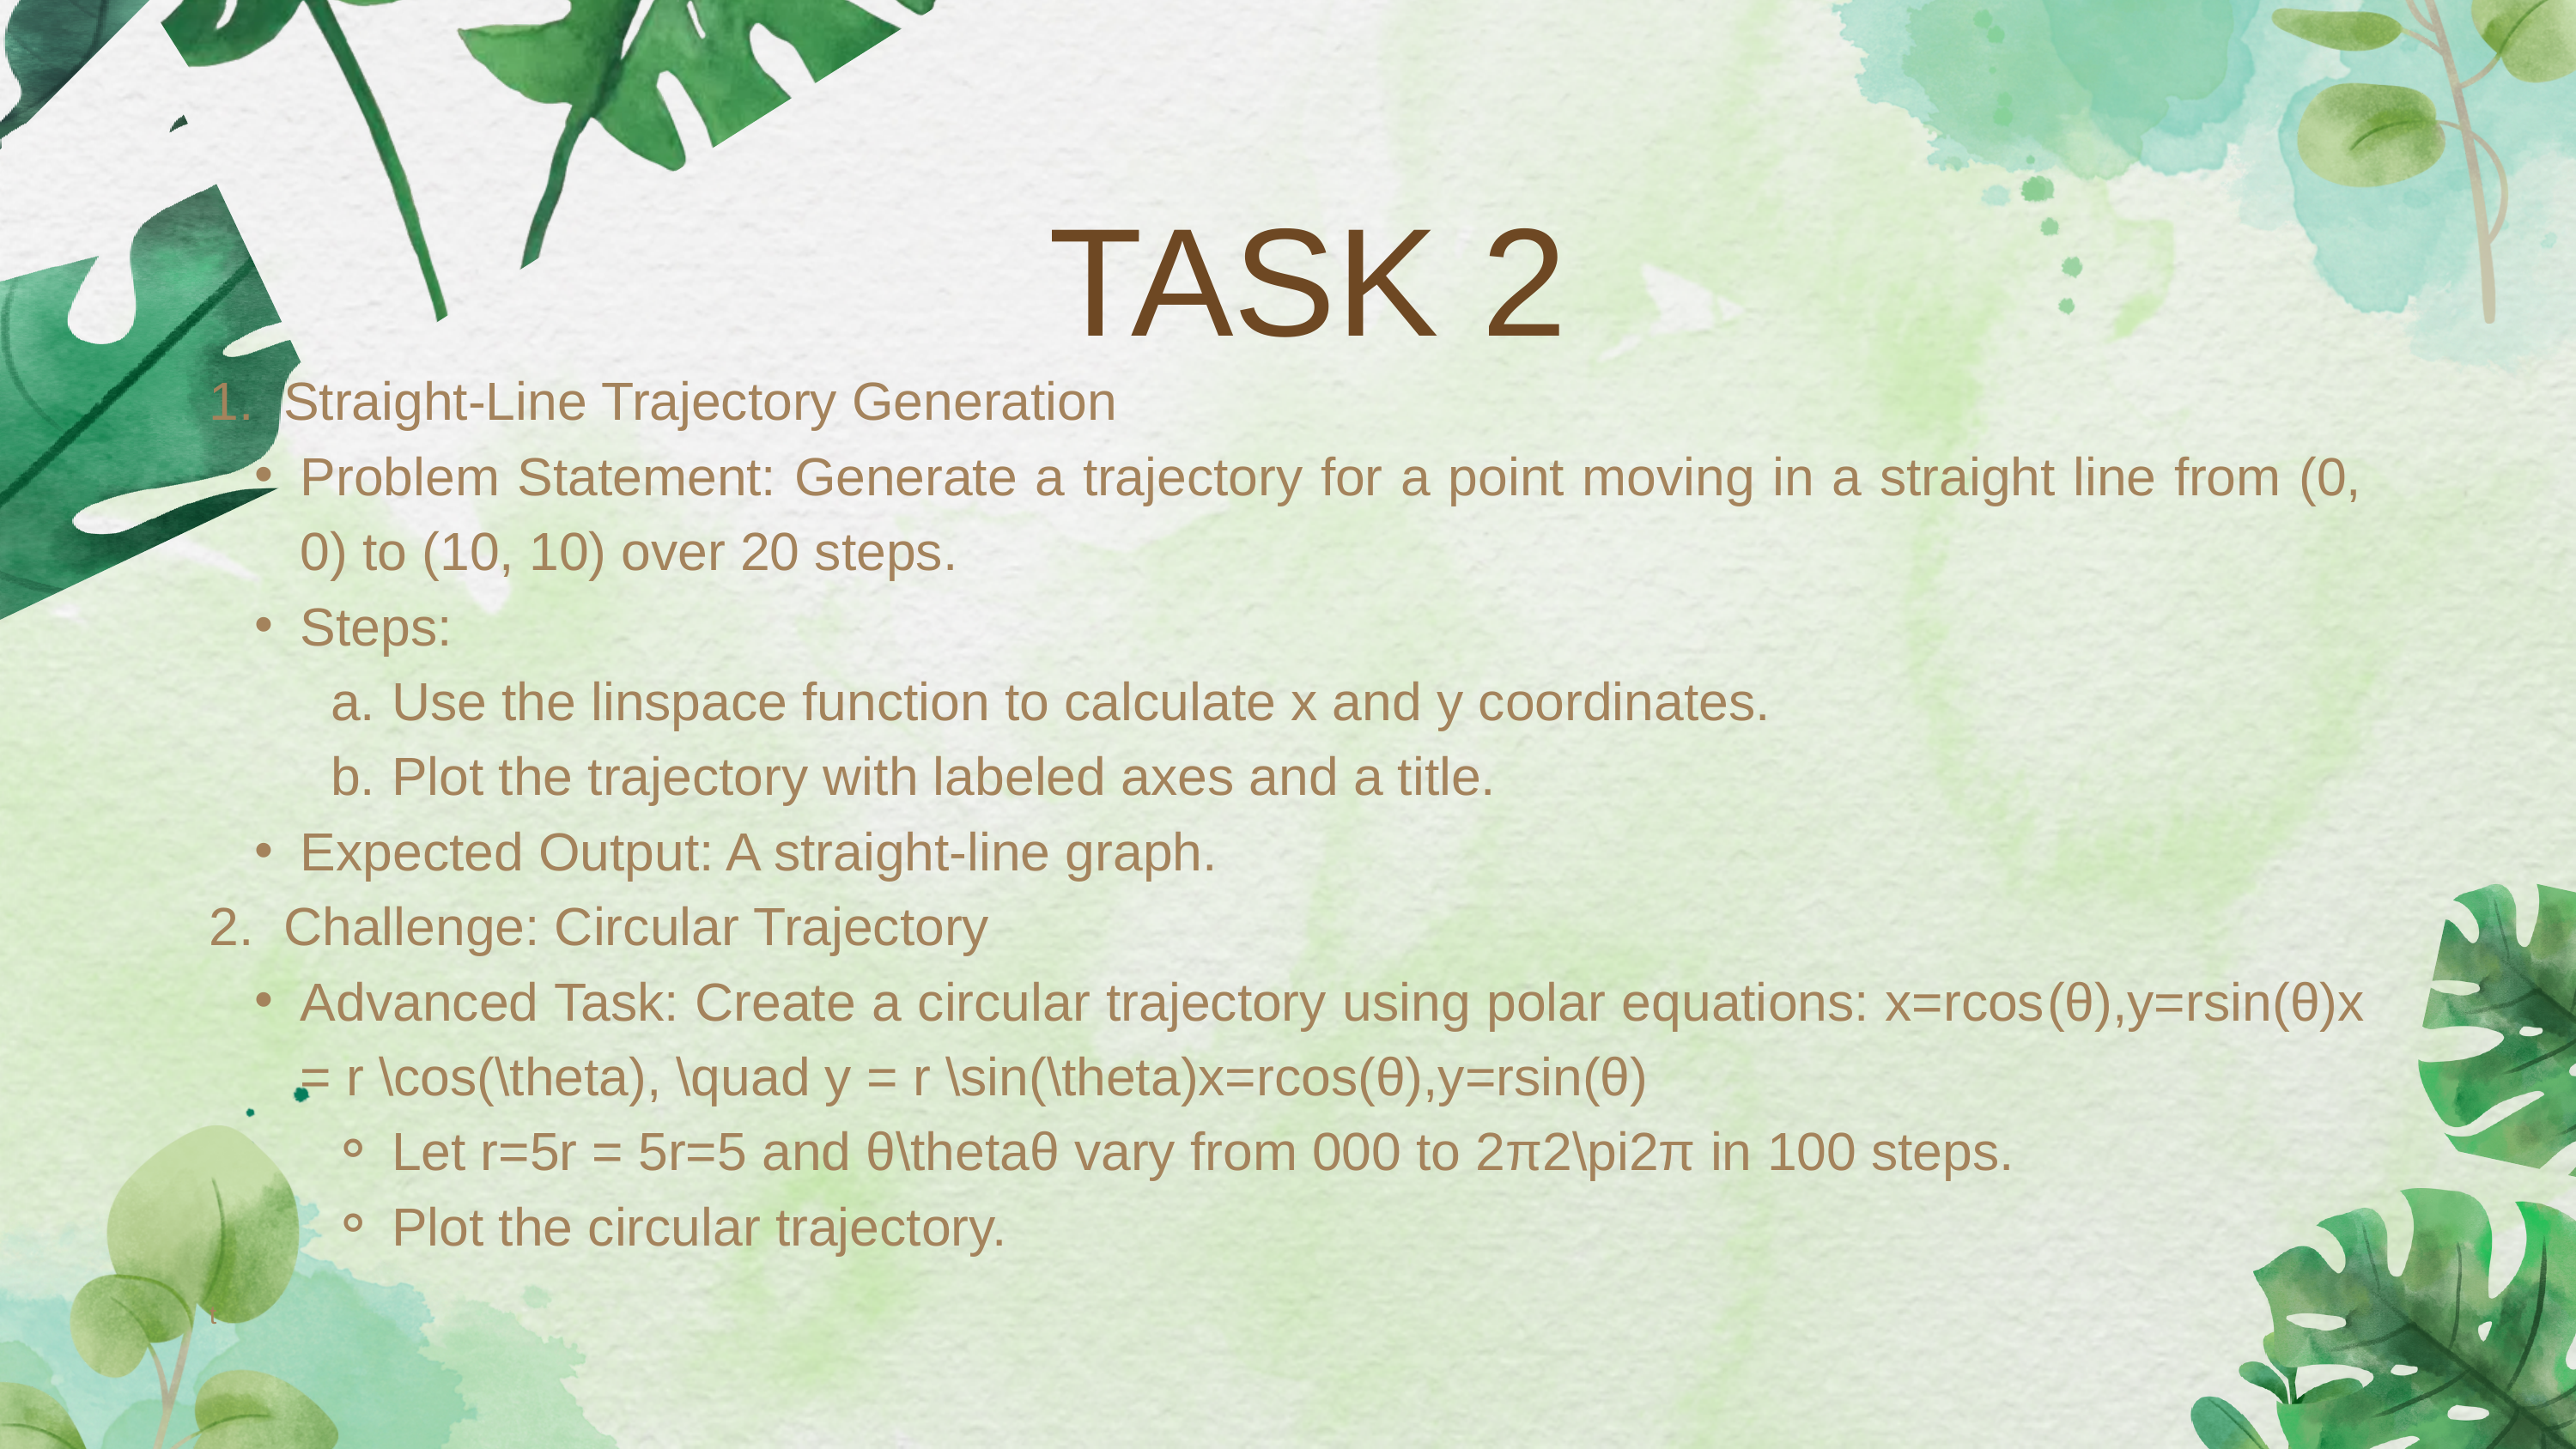

TASK 2
1.  Straight-Line Trajectory Generation
Problem Statement: Generate a trajectory for a point moving in a straight line from (0, 0) to (10, 10) over 20 steps.
Steps:
Use the linspace function to calculate x and y coordinates.
Plot the trajectory with labeled axes and a title.
Expected Output: A straight-line graph.
2.  Challenge: Circular Trajectory
Advanced Task: Create a circular trajectory using polar equations: x=rcos⁡(θ),y=rsin⁡(θ)x = r \cos(\theta), \quad y = r \sin(\theta)x=rcos(θ),y=rsin(θ)
Let r=5r = 5r=5 and θ\thetaθ vary from 000 to 2π2\pi2π in 100 steps.
Plot the circular trajectory.

t